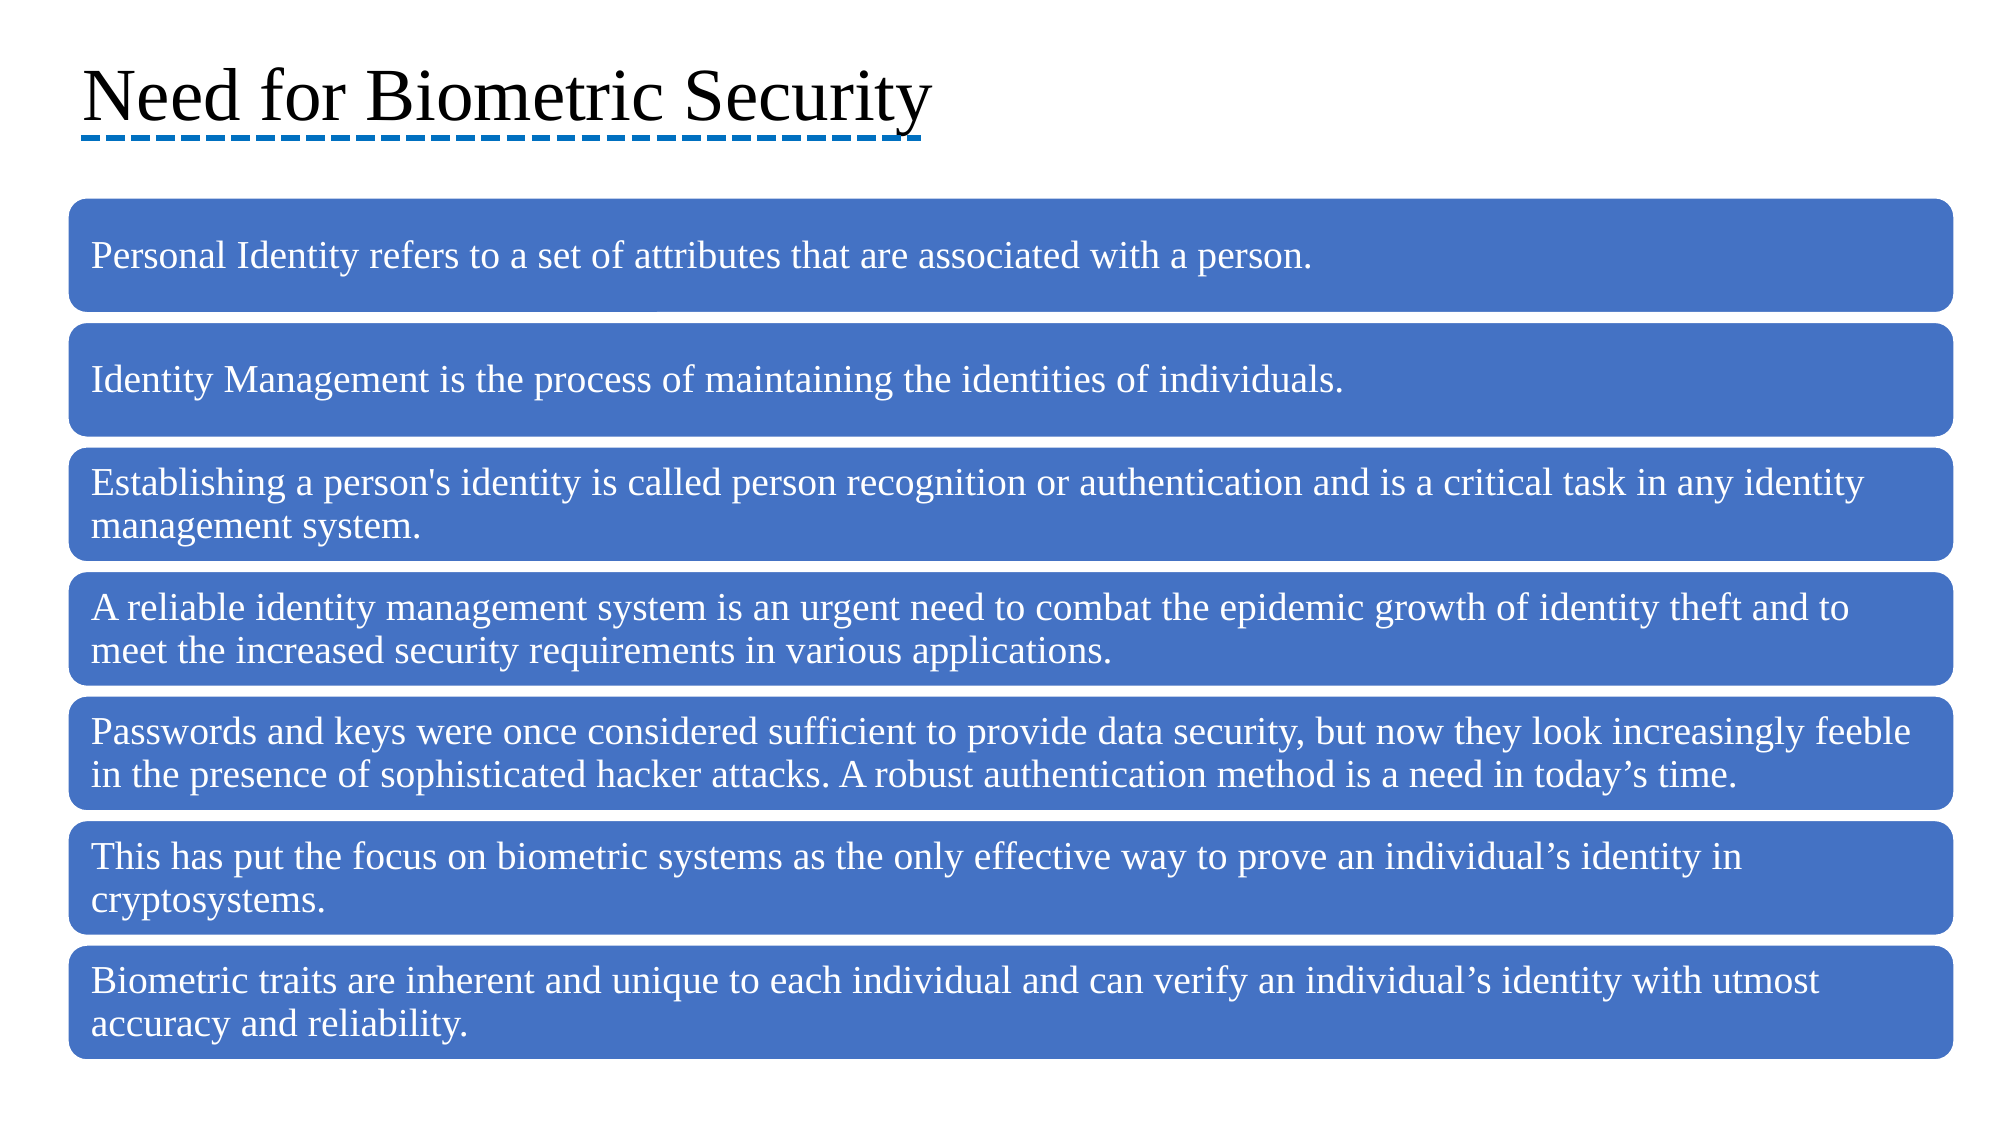

# Need for Biometric Security
Personal Identity refers to a set of attributes that are associated with a person.
Identity Management is the process of maintaining the identities of individuals.
Establishing a person's identity is called person recognition or authentication and is a critical task in any identity management system.
A reliable identity management system is an urgent need to combat the epidemic growth of identity theft and to meet the increased security requirements in various applications.
Passwords and keys were once considered sufficient to provide data security, but now they look increasingly feeble in the presence of sophisticated hacker attacks. A robust authentication method is a need in today’s time.
This has put the focus on biometric systems as the only effective way to prove an individual’s identity in cryptosystems.
Biometric traits are inherent and unique to each individual and can verify an individual’s identity with utmost accuracy and reliability.